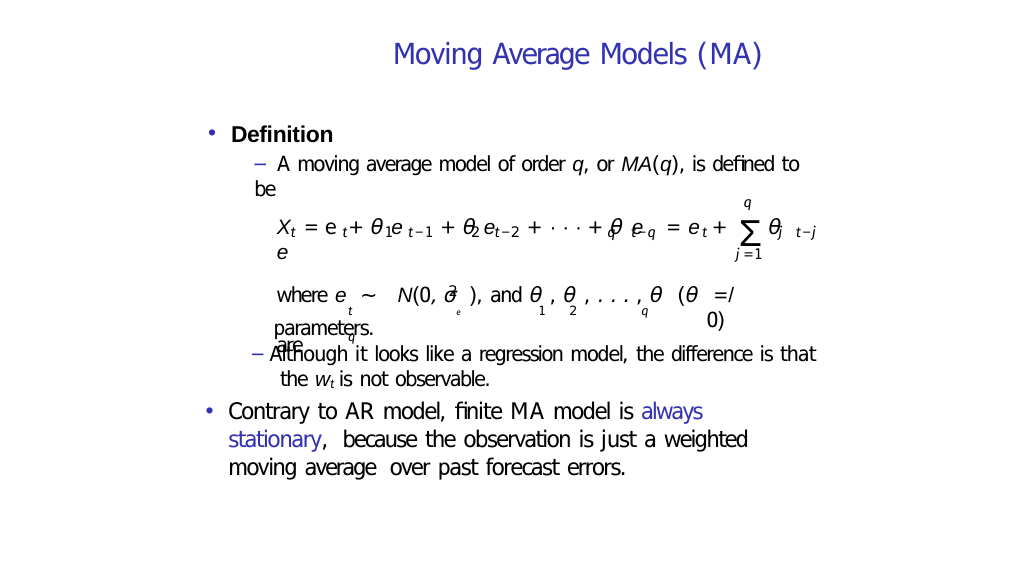

# Moving Average Models (MA)
Definition
– A moving average model of order q, or MA(q), is defined to be
q
Σ
X  = e  + θ e	+ θ e	+ · · · + θ e	= e  +	θ e
t	t	1 t−1	2 t−2	q t−q	t	j  t−j
j =1
where e ∼    N(0, σ ), and θ , θ , . . . , θ  (θ =/	0) are
2
t	e	1	2	q	q
parameters.
– Although it looks like a regression model, the difference is that  the wt is not observable.
Contrary to AR model, finite MA model is always stationary,  because the observation is just a weighted moving average  over past forecast errors.